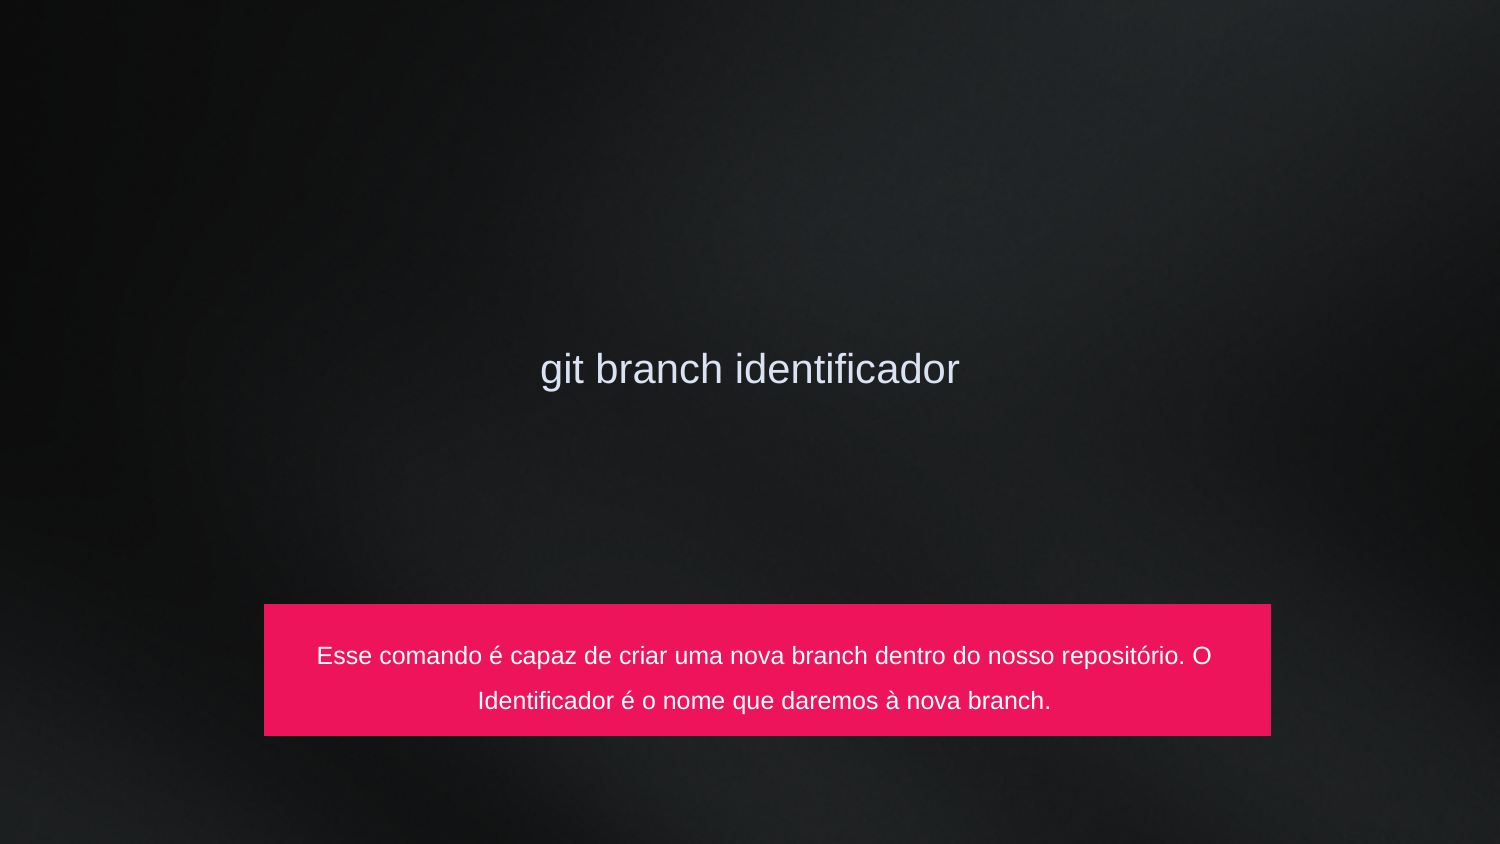

git branch identificador

Esse comando é capaz de criar uma nova branch dentro do nosso repositório. O Identificador é o nome que daremos à nova branch.